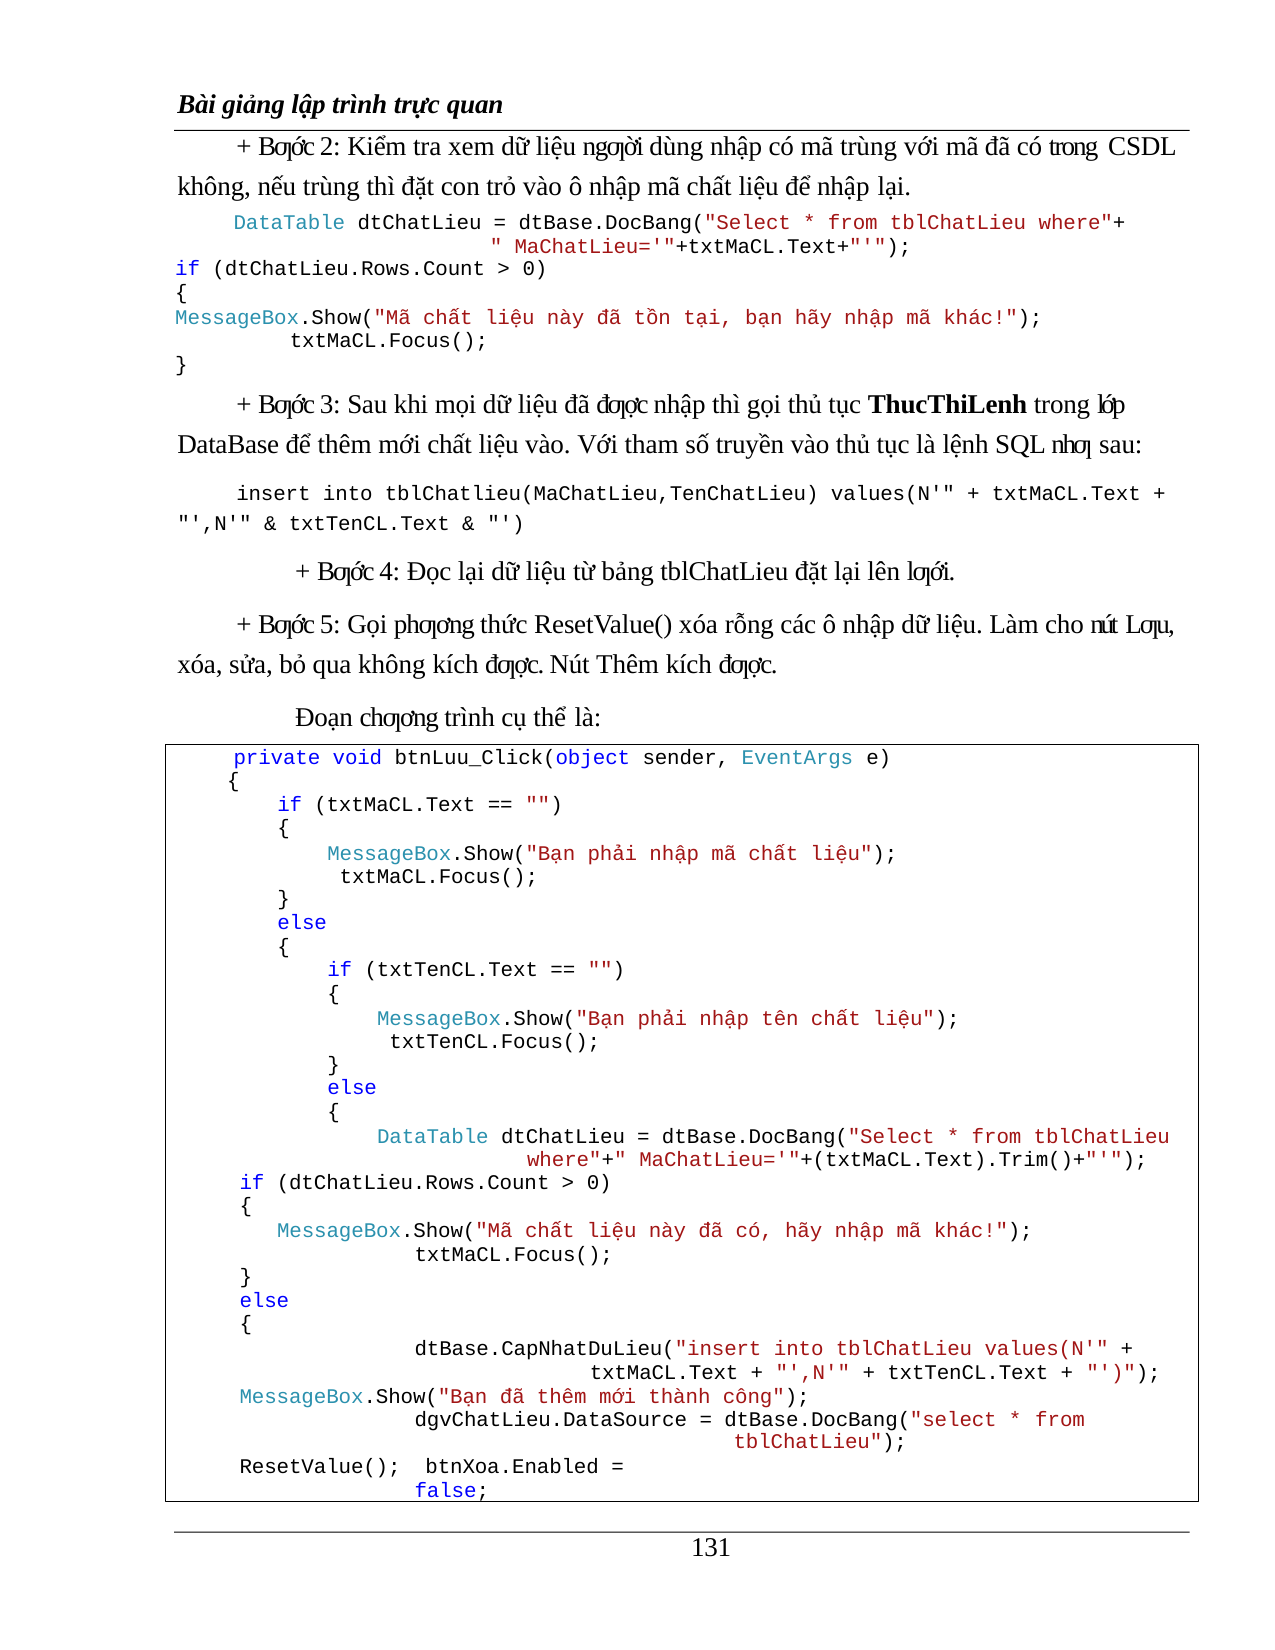

Bài giảng lập trình trực quan
+ Bƣớc 2: Kiểm tra xem dữ liệu ngƣời dùng nhập có mã trùng với mã đã có trong  CSDL không, nếu trùng thì đặt con trỏ vào ô nhập mã chất liệu để nhập lại.
DataTable dtChatLieu = dtBase.DocBang("Select * from tblChatLieu where"+  " MaChatLieu='"+txtMaCL.Text+"'");
if (dtChatLieu.Rows.Count > 0)
{
MessageBox.Show("Mã chất liệu này đã tồn tại, bạn hãy nhập mã khác!");  txtMaCL.Focus();
}
+ Bƣớc 3: Sau khi mọi dữ liệu đã đƣợc nhập thì gọi thủ tục ThucThiLenh trong lớp  DataBase để thêm mới chất liệu vào. Với tham số truyền vào thủ tục là lệnh SQL nhƣ sau:
insert into tblChatlieu(MaChatLieu,TenChatLieu) values(N'" + txtMaCL.Text +  "',N'" & txtTenCL.Text & "')
+ Bƣớc 4: Đọc lại dữ liệu từ bảng tblChatLieu đặt lại lên lƣới.
+ Bƣớc 5: Gọi phƣơng thức ResetValue() xóa rỗng các ô nhập dữ liệu. Làm cho nút  Lƣu, xóa, sửa, bỏ qua không kích đƣợc. Nút Thêm kích đƣợc.
Đoạn chƣơng trình cụ thể là:
private void btnLuu_Click(object sender, EventArgs e)
{
if (txtMaCL.Text == "")
{
MessageBox.Show("Bạn phải nhập mã chất liệu");  txtMaCL.Focus();
}
else
{
if (txtTenCL.Text == "")
{
MessageBox.Show("Bạn phải nhập tên chất liệu");  txtTenCL.Focus();
}
else
{
DataTable dtChatLieu = dtBase.DocBang("Select * from tblChatLieu  where"+" MaChatLieu='"+(txtMaCL.Text).Trim()+"'");
if (dtChatLieu.Rows.Count > 0)
{
MessageBox.Show("Mã chất liệu này đã có, hãy nhập mã khác!");  txtMaCL.Focus();
}
else
{
dtBase.CapNhatDuLieu("insert into tblChatLieu values(N'" +  txtMaCL.Text + "',N'" + txtTenCL.Text + "')");
MessageBox.Show("Bạn đã thêm mới thành công");  dgvChatLieu.DataSource = dtBase.DocBang("select * from
tblChatLieu");
ResetValue();  btnXoa.Enabled = false;
131